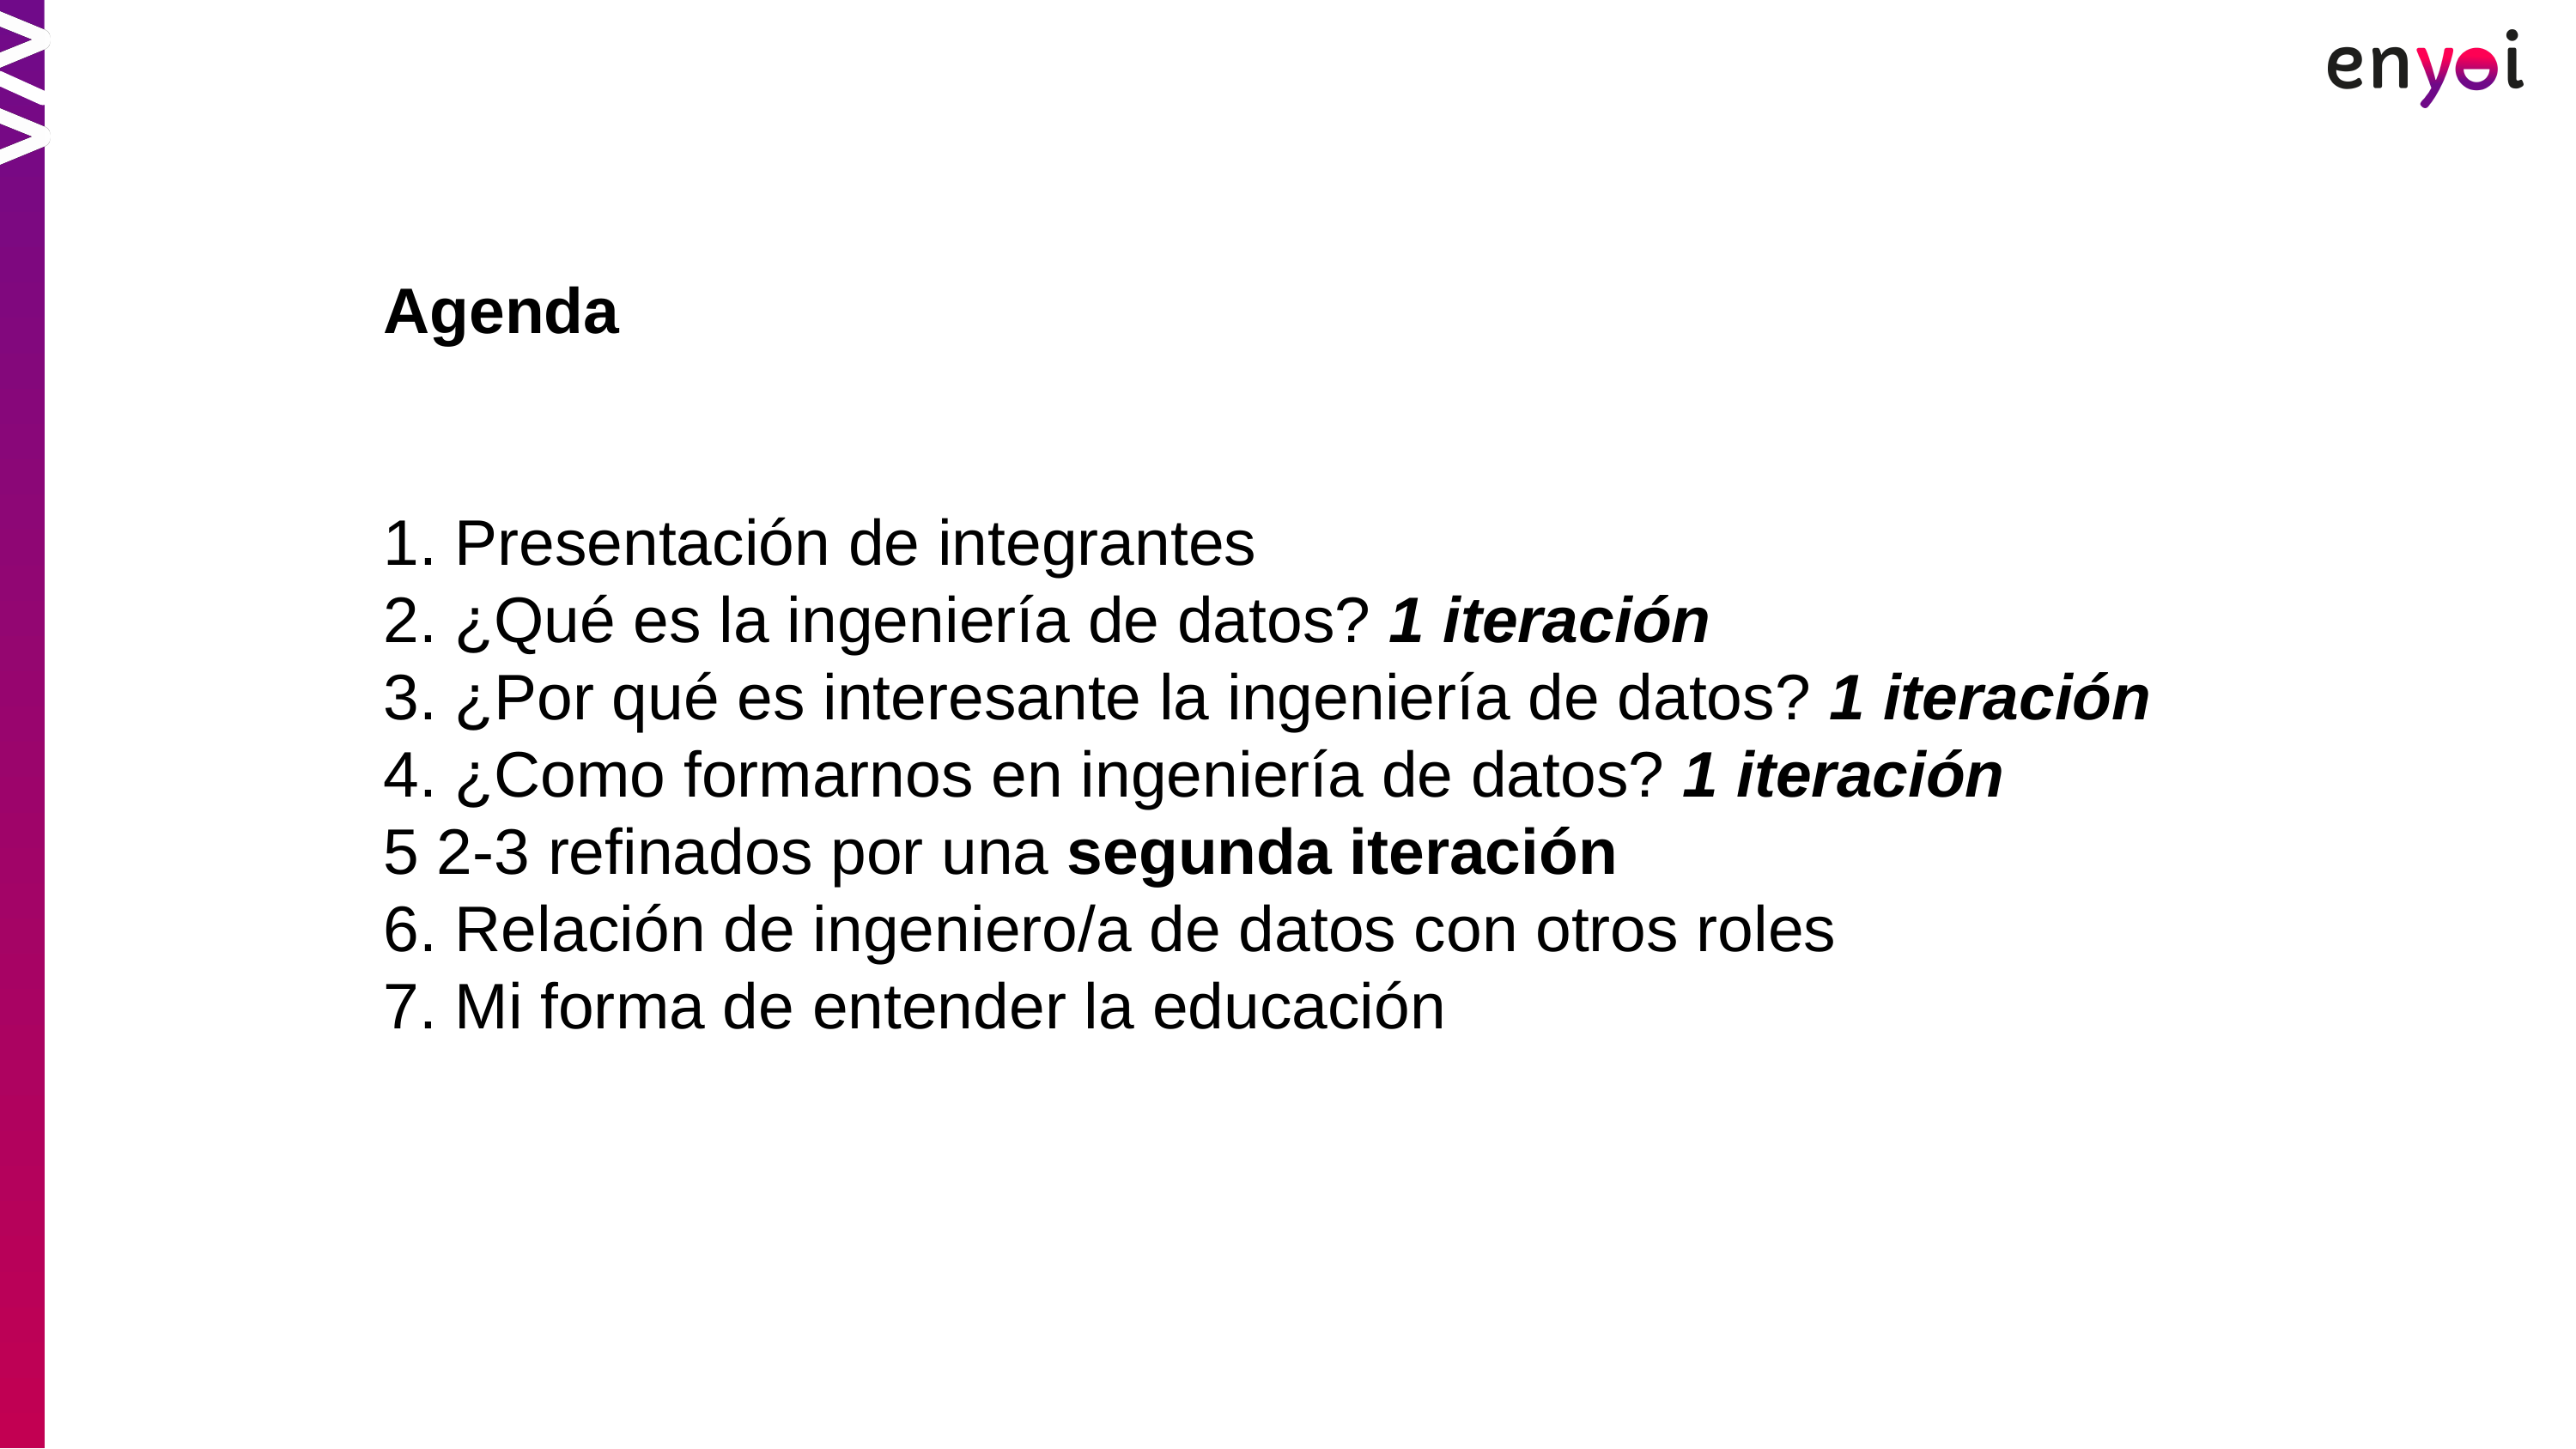

Agenda

1. Presentación de integrantes
2. ¿Qué es la ingeniería de datos? 1 iteración
3. ¿Por qué es interesante la ingeniería de datos? 1 iteración
4. ¿Como formarnos en ingeniería de datos? 1 iteración
5 2-3 refinados por una segunda iteración
6. Relación de ingeniero/a de datos con otros roles
7. Mi forma de entender la educación